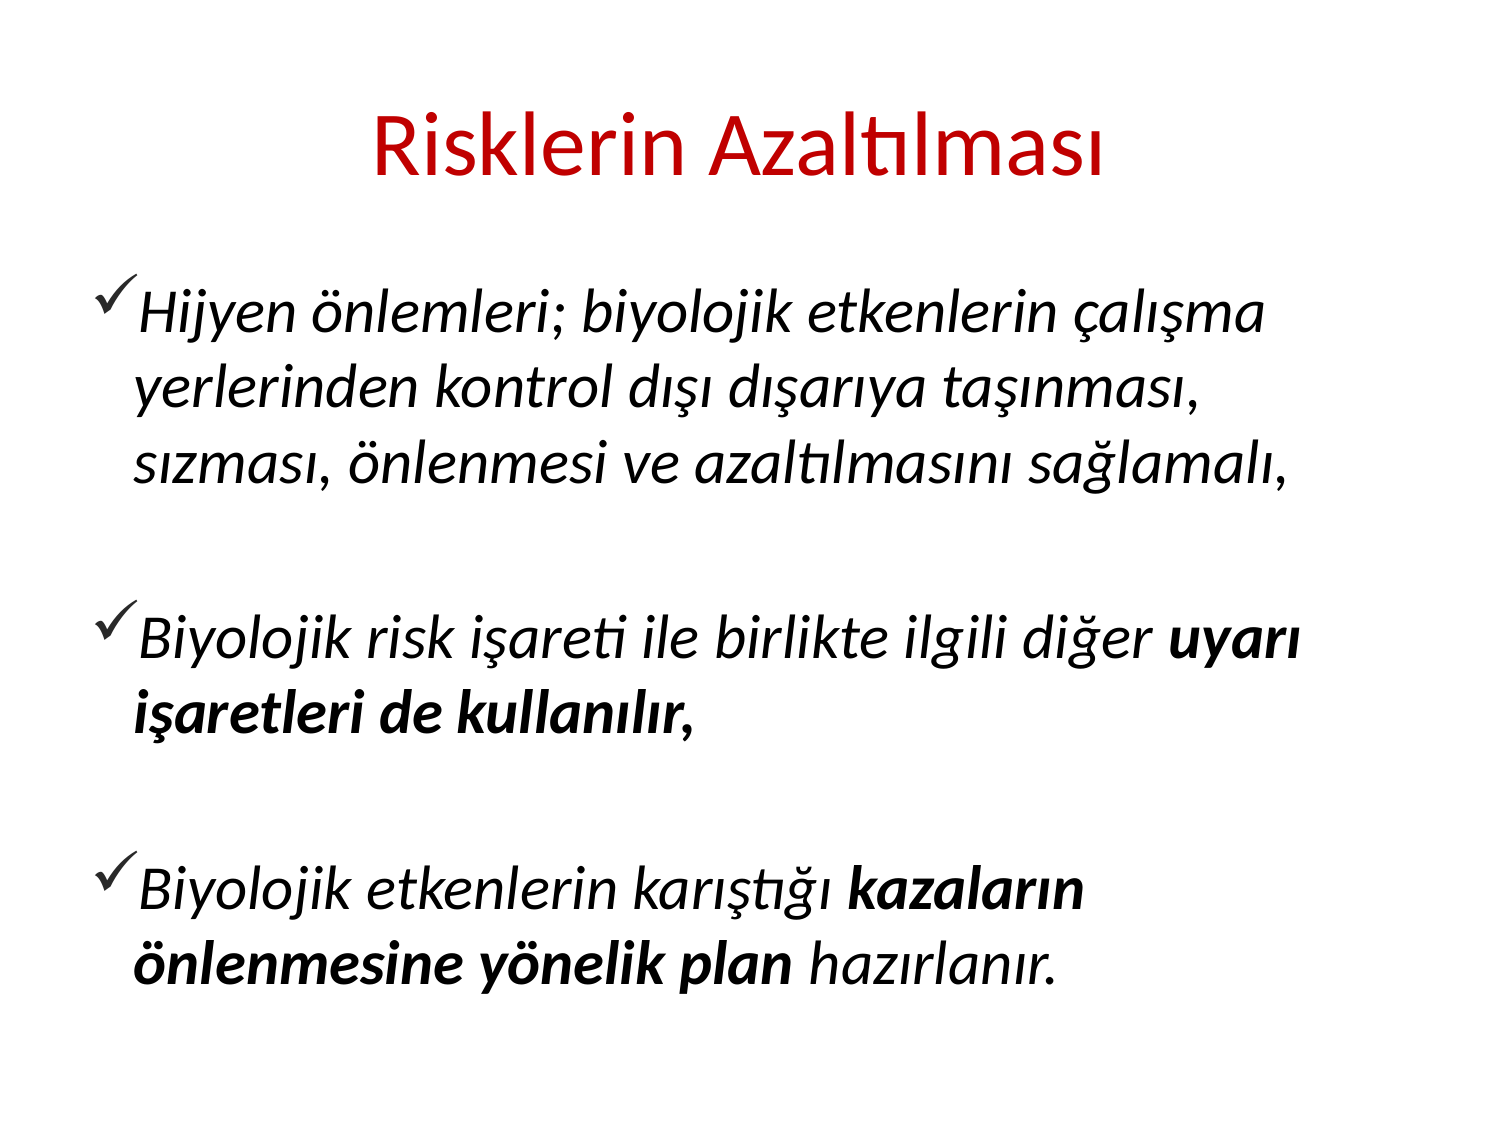

# Risklerin Azaltılması
Hijyen önlemleri; biyolojik etkenlerin çalışma yerlerinden kontrol dışı dışarıya taşınması, sızması, önlenmesi ve azaltılmasını sağlamalı,

Biyolojik risk işareti ile birlikte ilgili diğer uyarı işaretleri de kullanılır,

Biyolojik etkenlerin karıştığı kazaların önlenmesine yönelik plan hazırlanır.